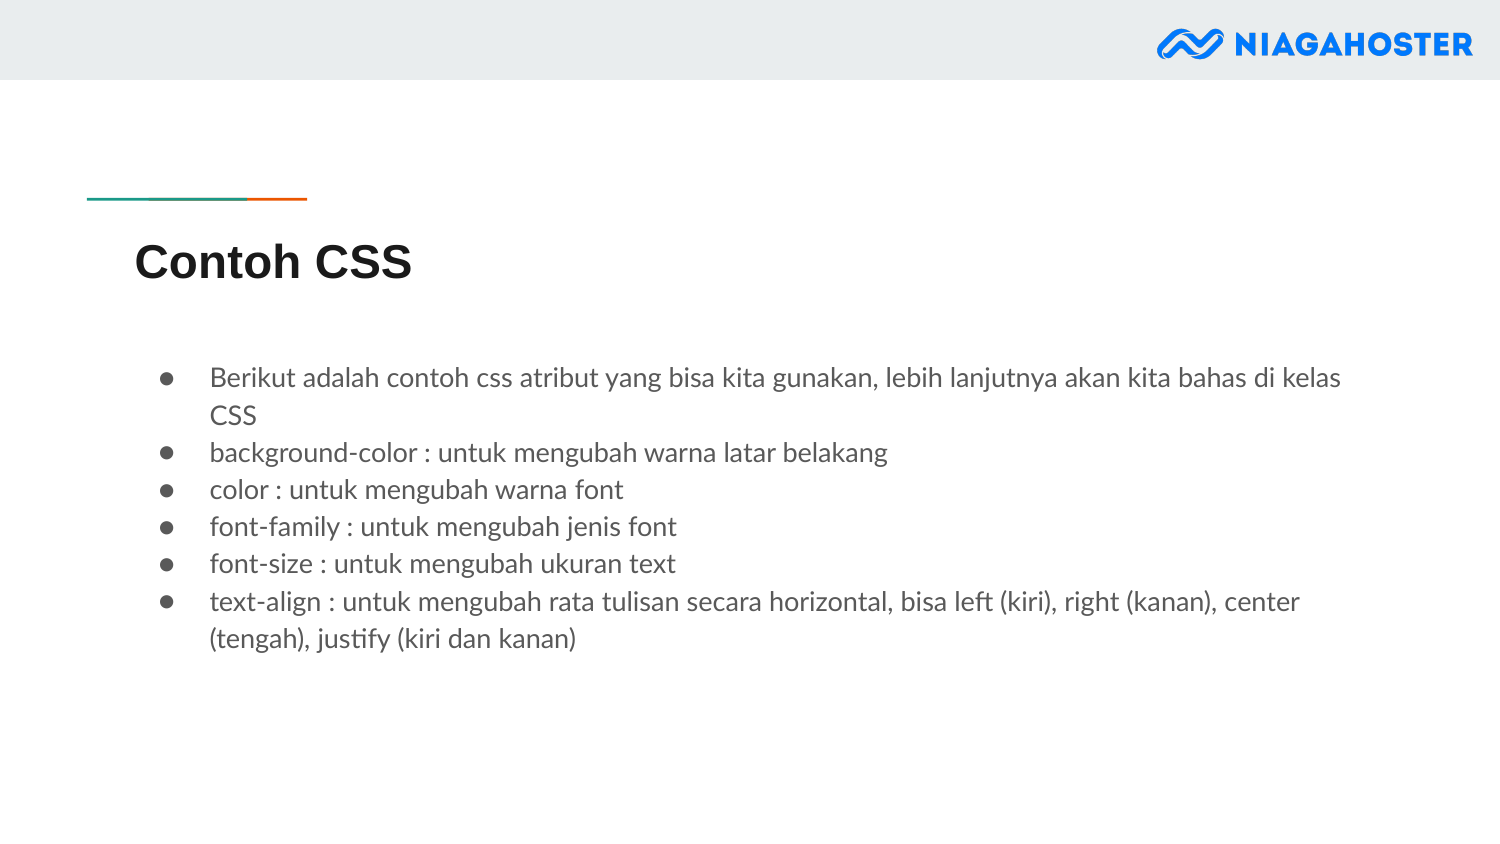

# Contoh CSS
Berikut adalah contoh css atribut yang bisa kita gunakan, lebih lanjutnya akan kita bahas di kelas CSS
background-color : untuk mengubah warna latar belakang
color : untuk mengubah warna font
font-family : untuk mengubah jenis font
font-size : untuk mengubah ukuran text
text-align : untuk mengubah rata tulisan secara horizontal, bisa left (kiri), right (kanan), center (tengah), justify (kiri dan kanan)